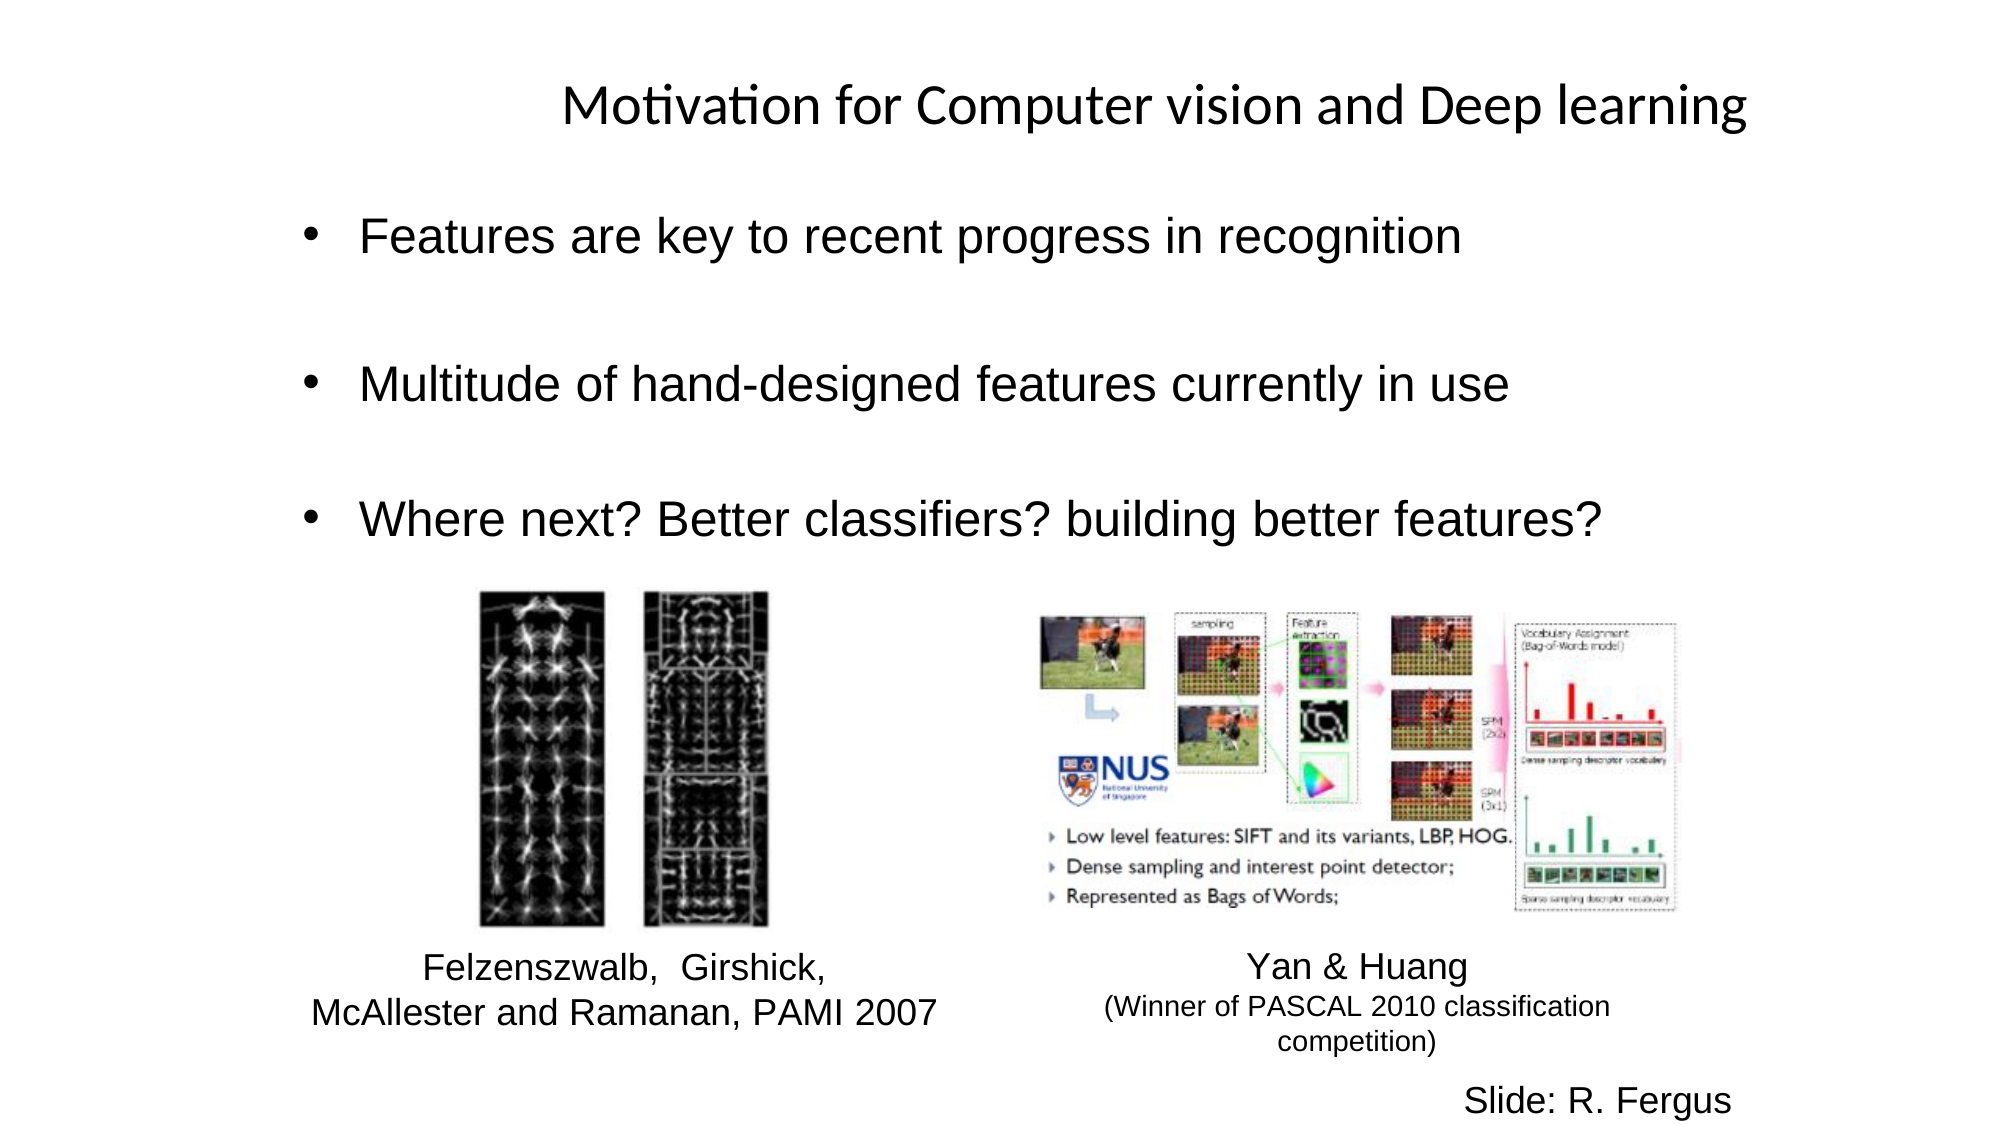

# Motivation for Computer vision and Deep learning
Features are key to recent progress in recognition

Multitude of hand-designed features currently in use

Where next? Better classifiers? building better features?

Yan & Huang
(Winner of PASCAL 2010 classification competition)
Felzenszwalb,	Girshick,
McAllester and Ramanan, PAMI 2007
Slide: R. Fergus